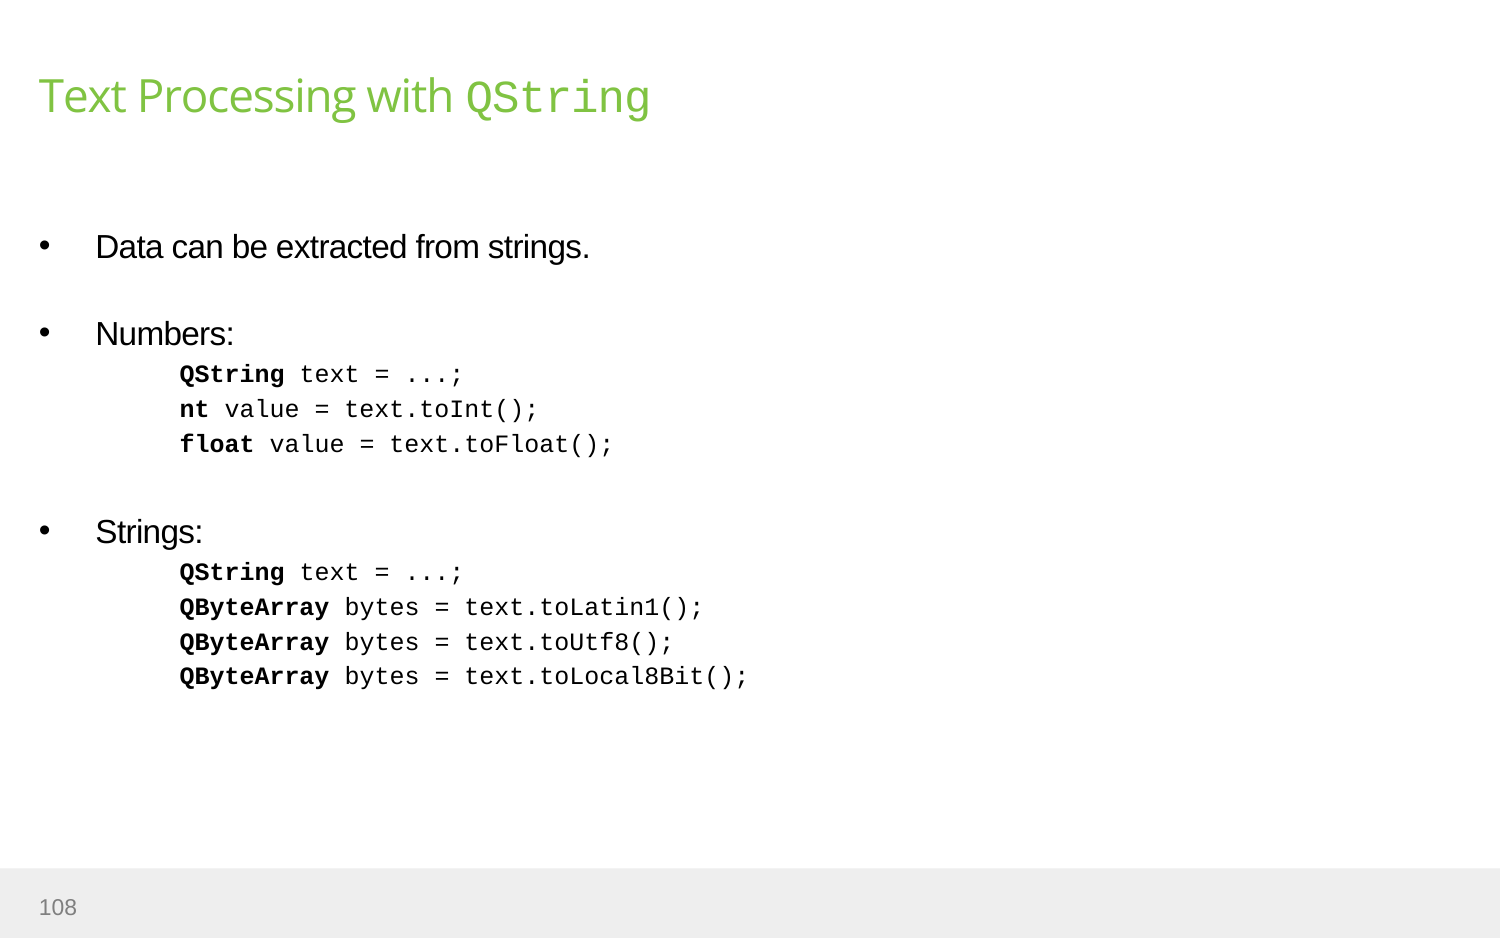

# Text Processing with QString
Data can be extracted from strings.

Numbers:
QString text = ...;
nt value = text.toInt();
float value = text.toFloat();

Strings:
QString text = ...;
QByteArray bytes = text.toLatin1();
QByteArray bytes = text.toUtf8();
QByteArray bytes = text.toLocal8Bit();
108